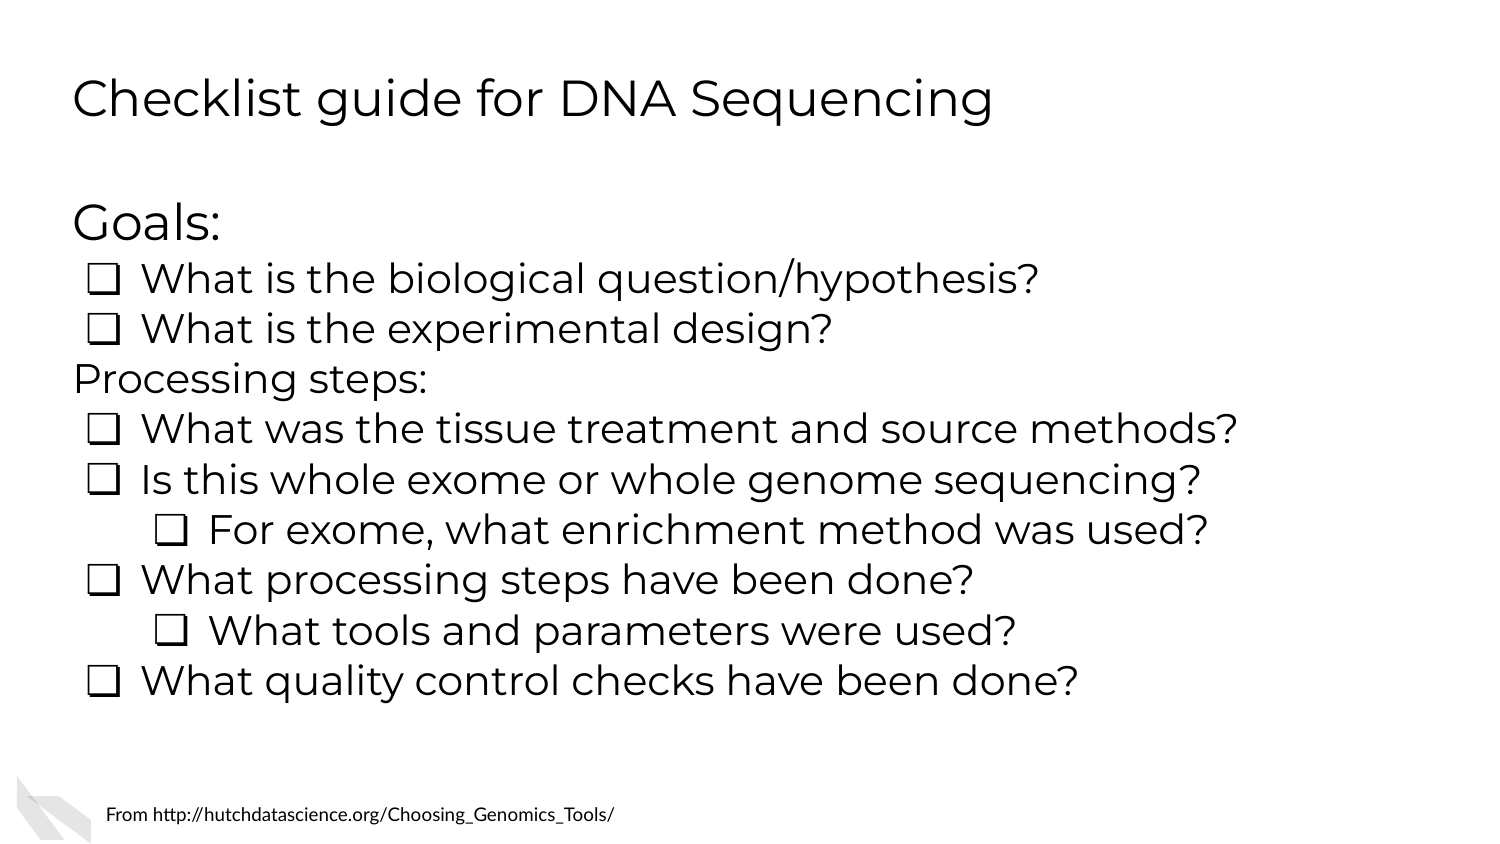

Checklist guide for DNA Sequencing

Goals:
What is the biological question/hypothesis?
What is the experimental design?
Processing steps:
What was the tissue treatment and source methods?
Is this whole exome or whole genome sequencing?
For exome, what enrichment method was used?
What processing steps have been done?
What tools and parameters were used?
What quality control checks have been done?

From http://hutchdatascience.org/Choosing_Genomics_Tools/